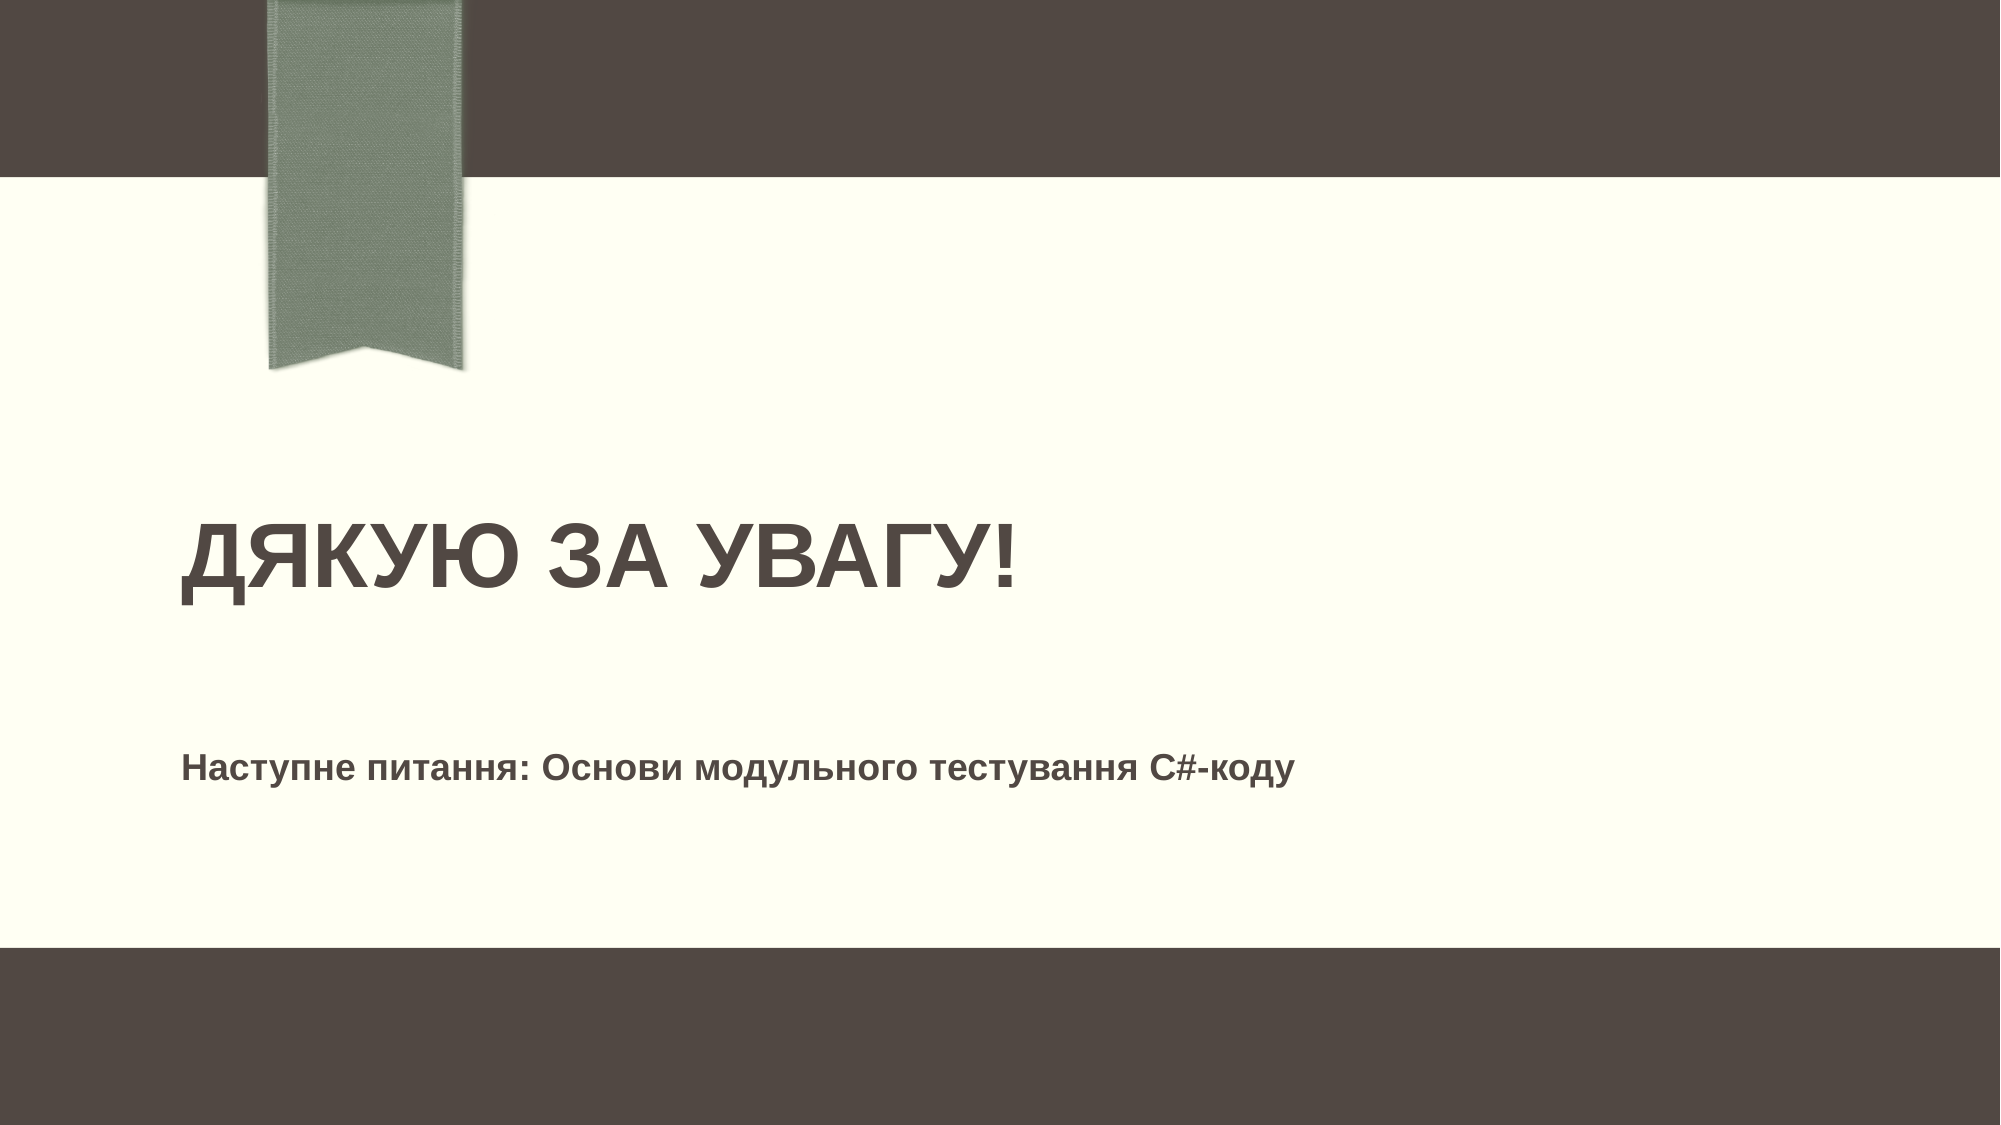

# Дякую за увагу!
Наступне питання: Основи модульного тестування C#-коду